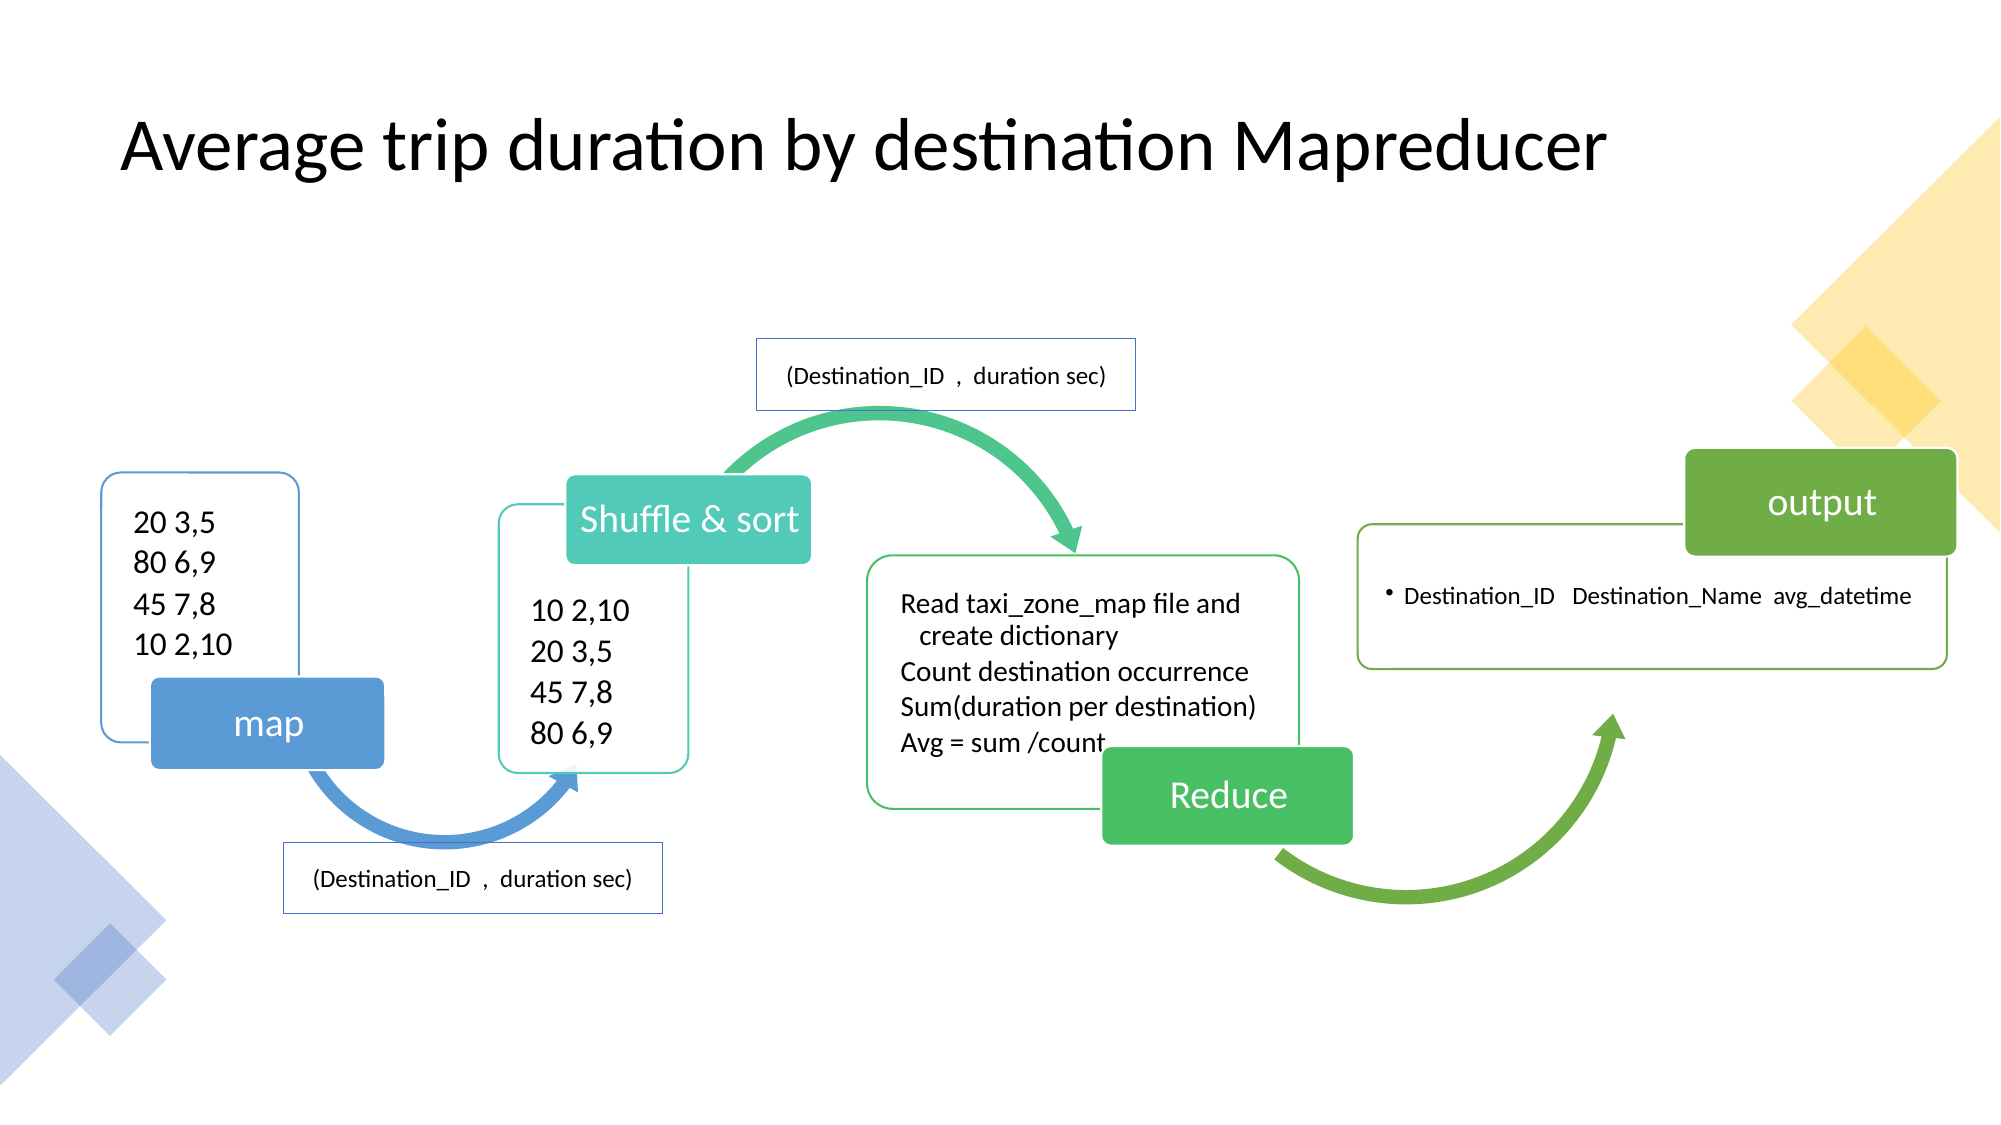

# Average trip duration by destination Mapreducer

20 3,5
80 6,9
45 7,8
10 2,10

map
10 2,10
20 3,5
45 7,8
80 6,9
Shuffle & sort
Read taxi_zone_map file and create dictionary
Count destination occurrence
Sum(duration per destination)
Avg = sum /count
Reduce
Destination_ID   Destination_Name  avg_datetime
output
(Destination_ID  ,  duration sec)

(Destination_ID  ,  duration sec)